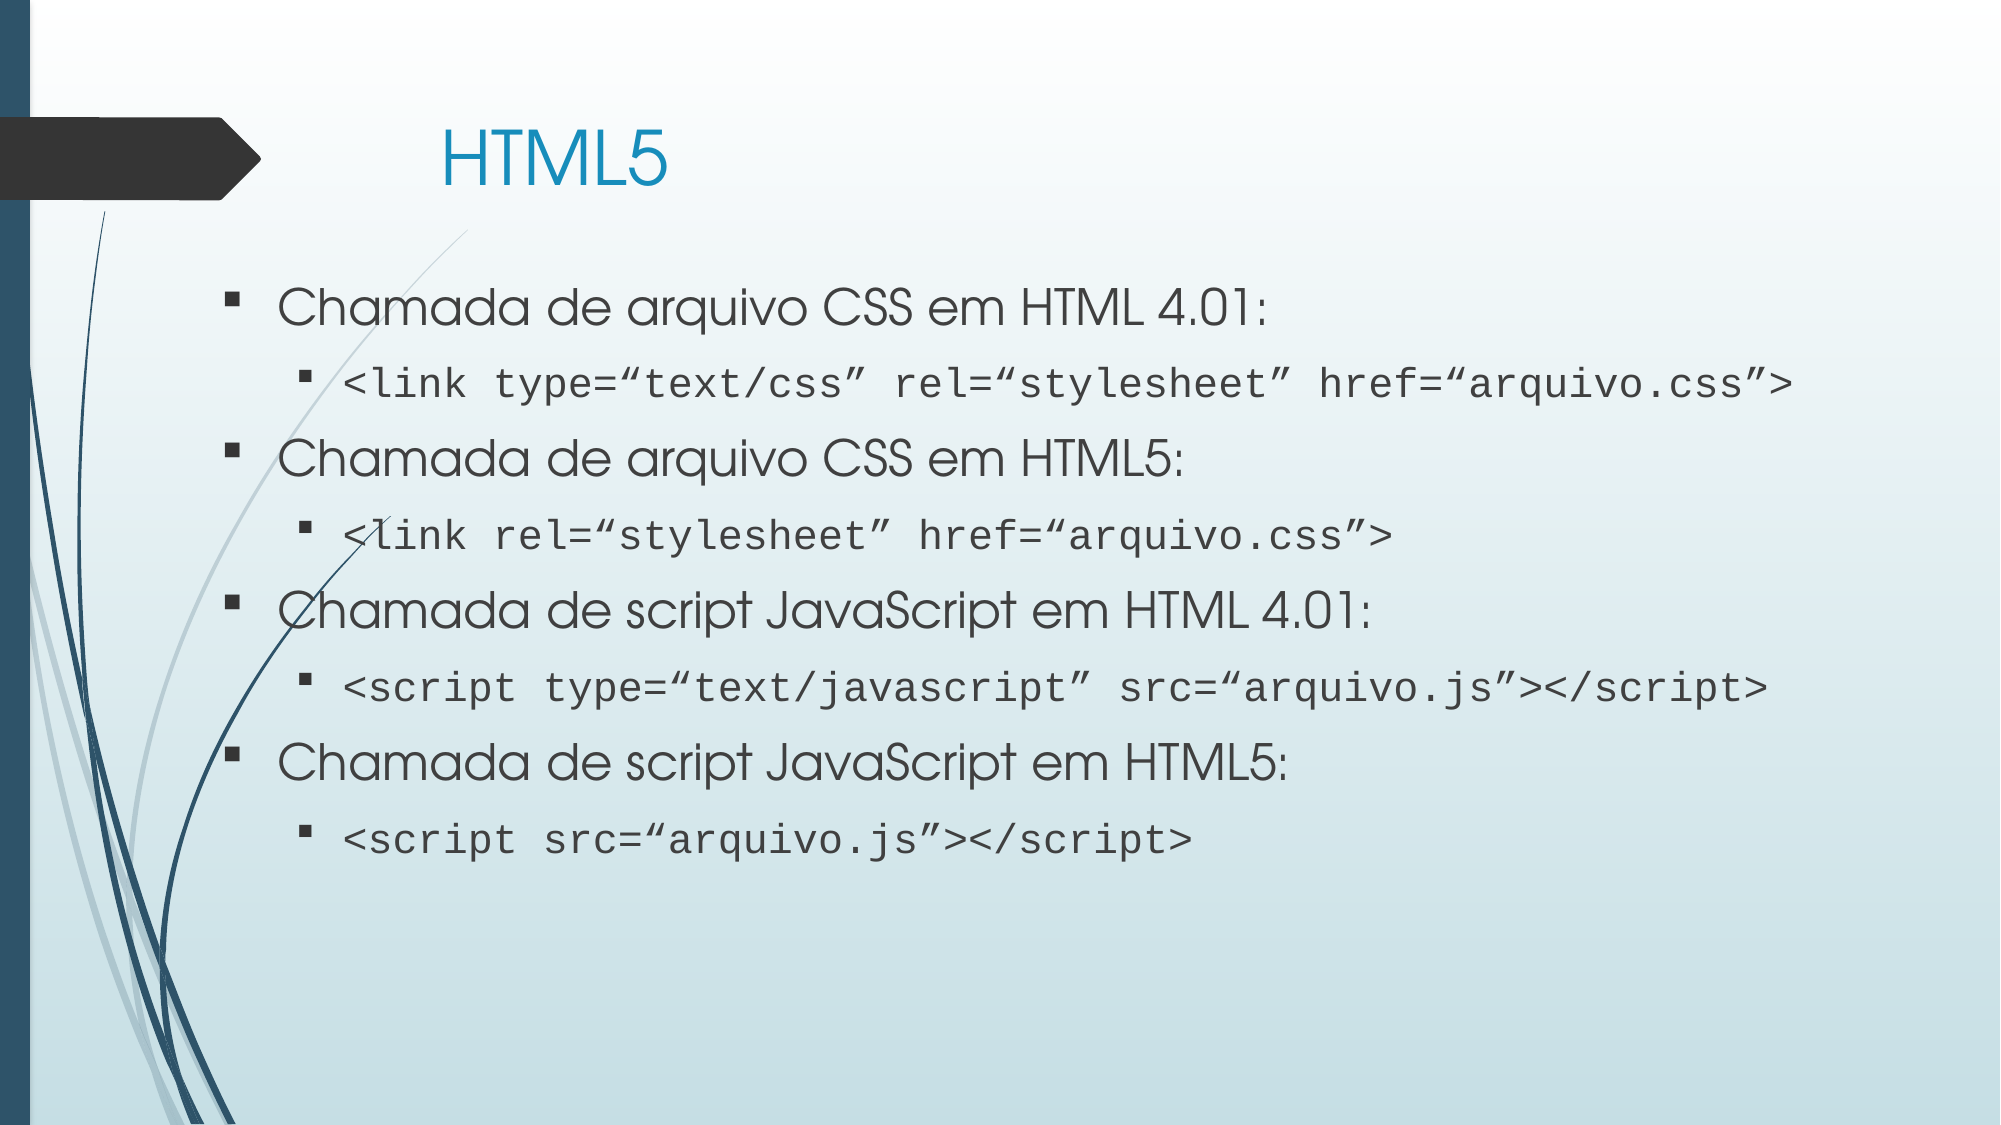

# HTML5
Chamada de arquivo CSS em HTML 4.01:
<link type=“text/css” rel=“stylesheet” href=“arquivo.css”>
Chamada de arquivo CSS em HTML5:
<link rel=“stylesheet” href=“arquivo.css”>
Chamada de script JavaScript em HTML 4.01:
<script type=“text/javascript” src=“arquivo.js”></script>
Chamada de script JavaScript em HTML5:
<script src=“arquivo.js”></script>